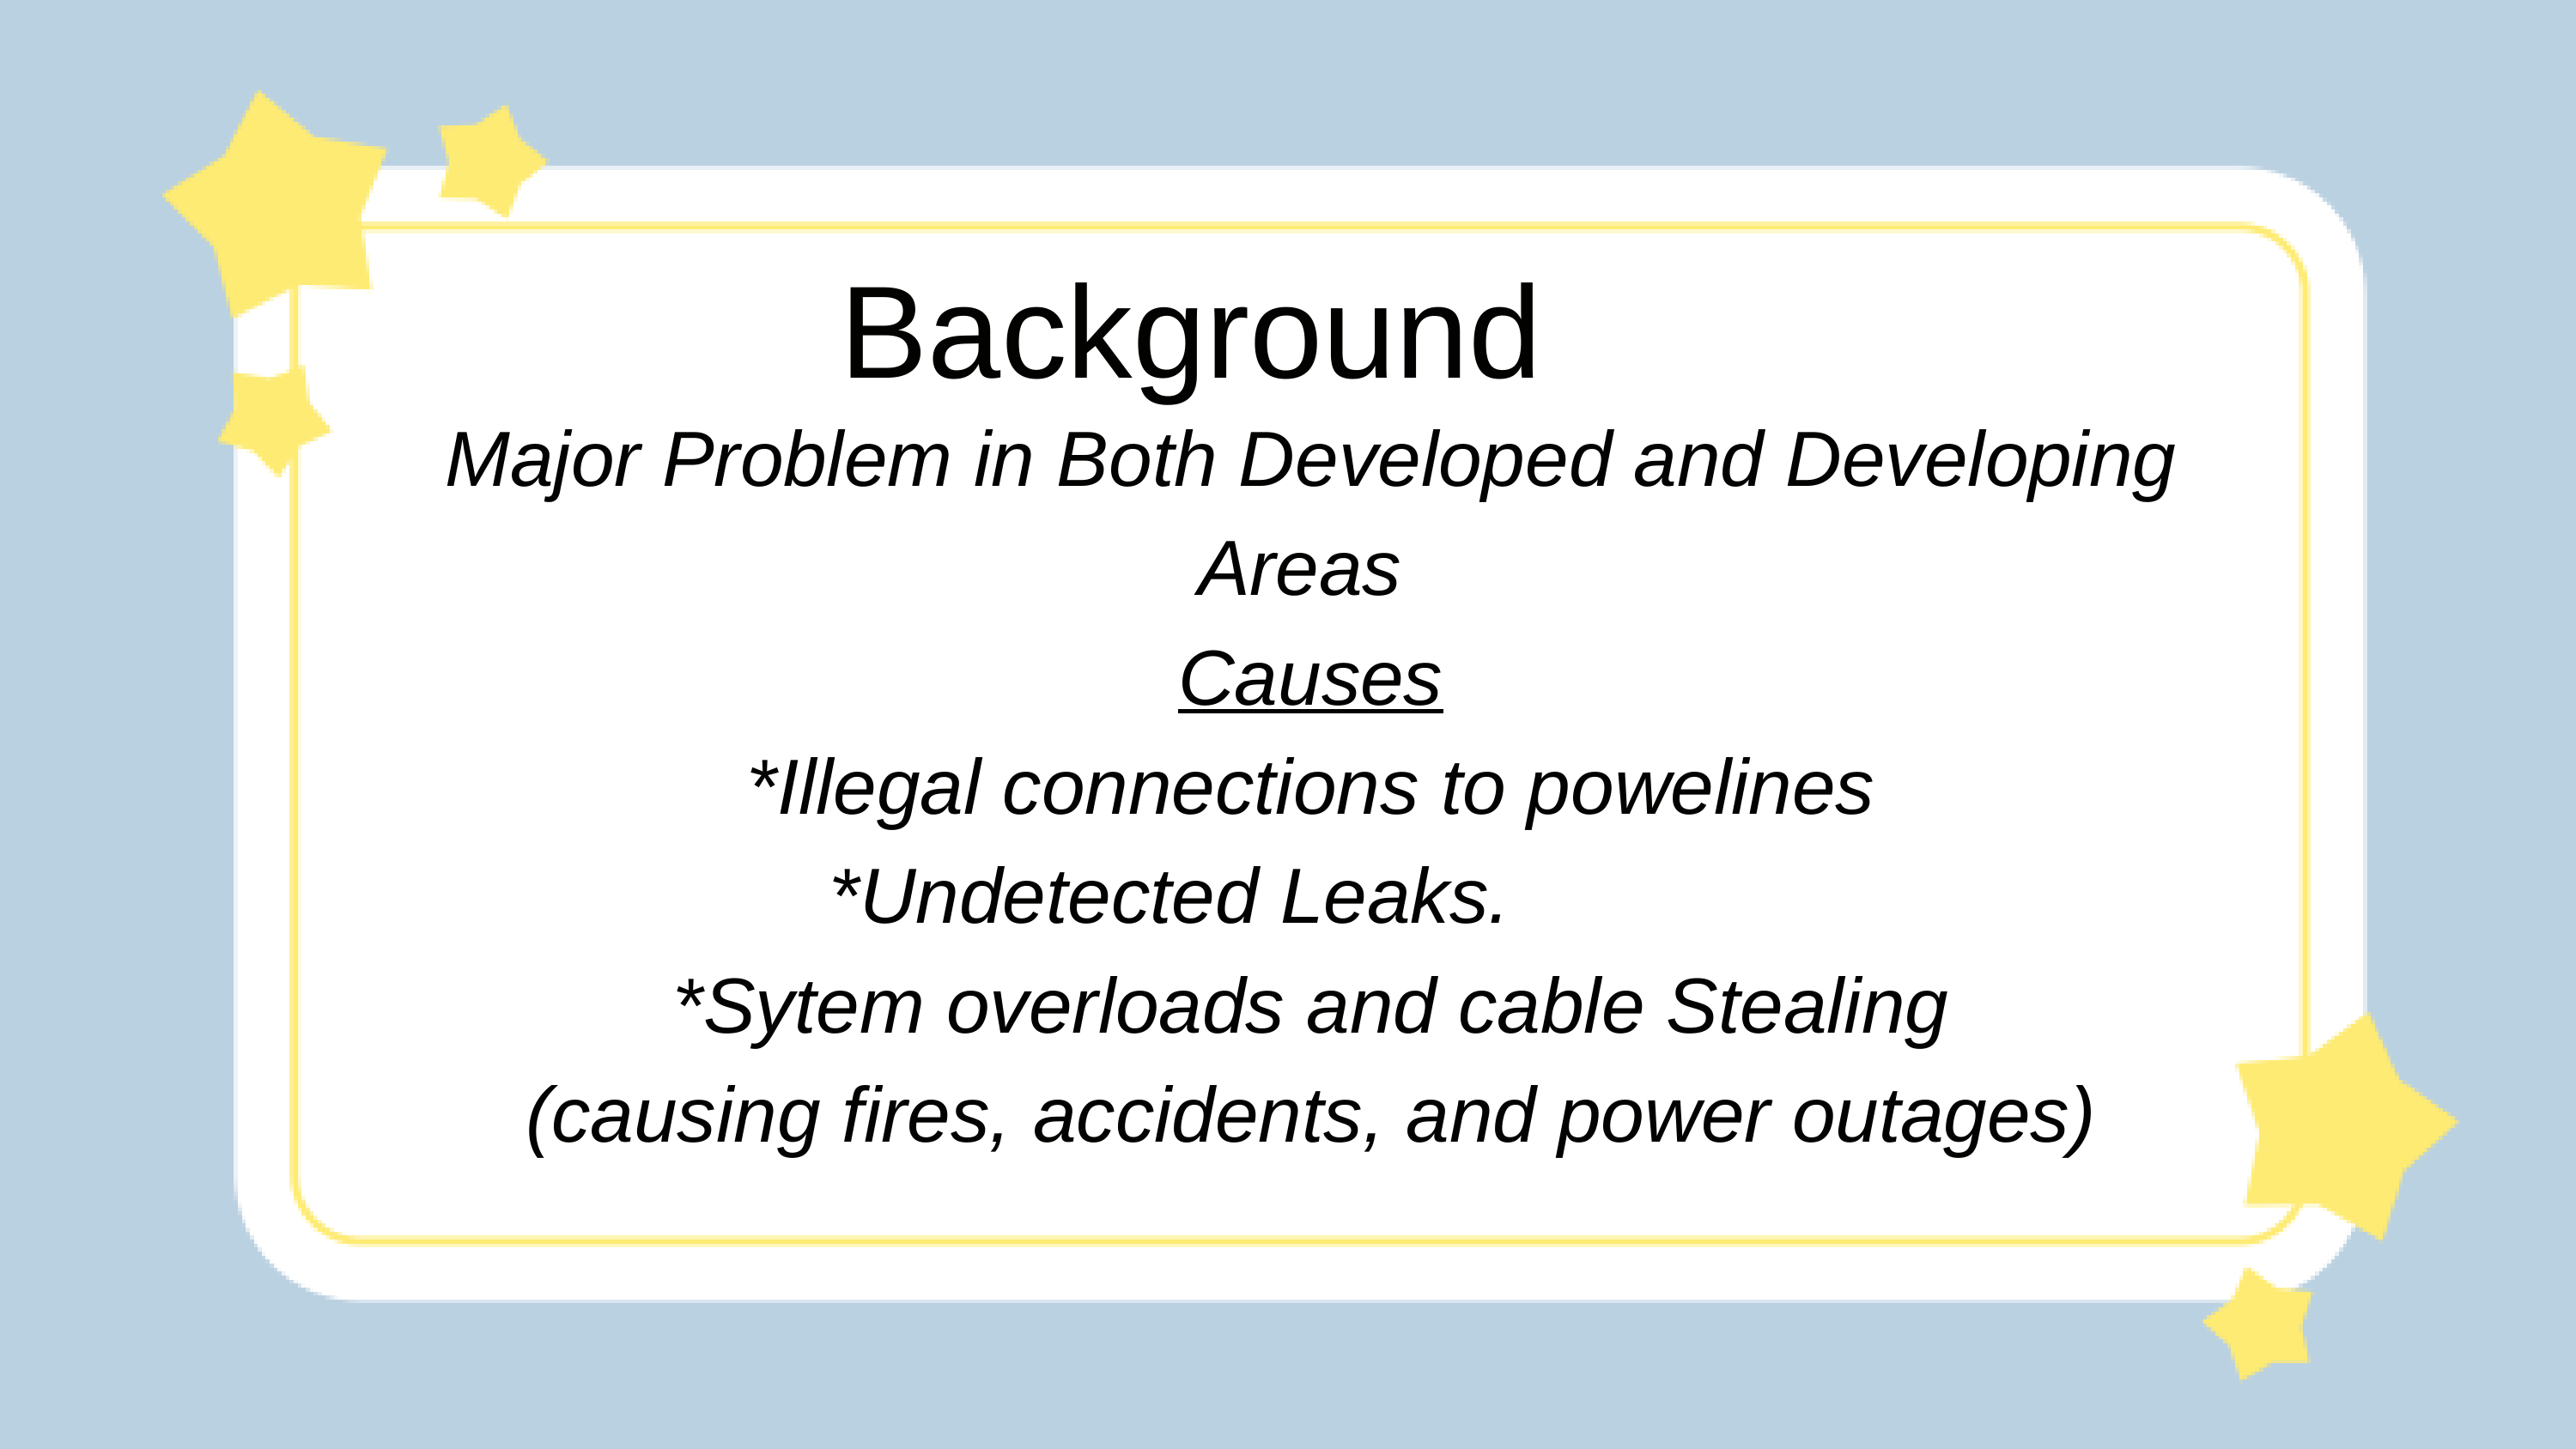

Background
Major Problem in Both Developed and Developing Areas
Causes
*Illegal connections to powelines
*Undetected Leaks.
*Sytem overloads and cable Stealing
(causing fires, accidents, and power outages)